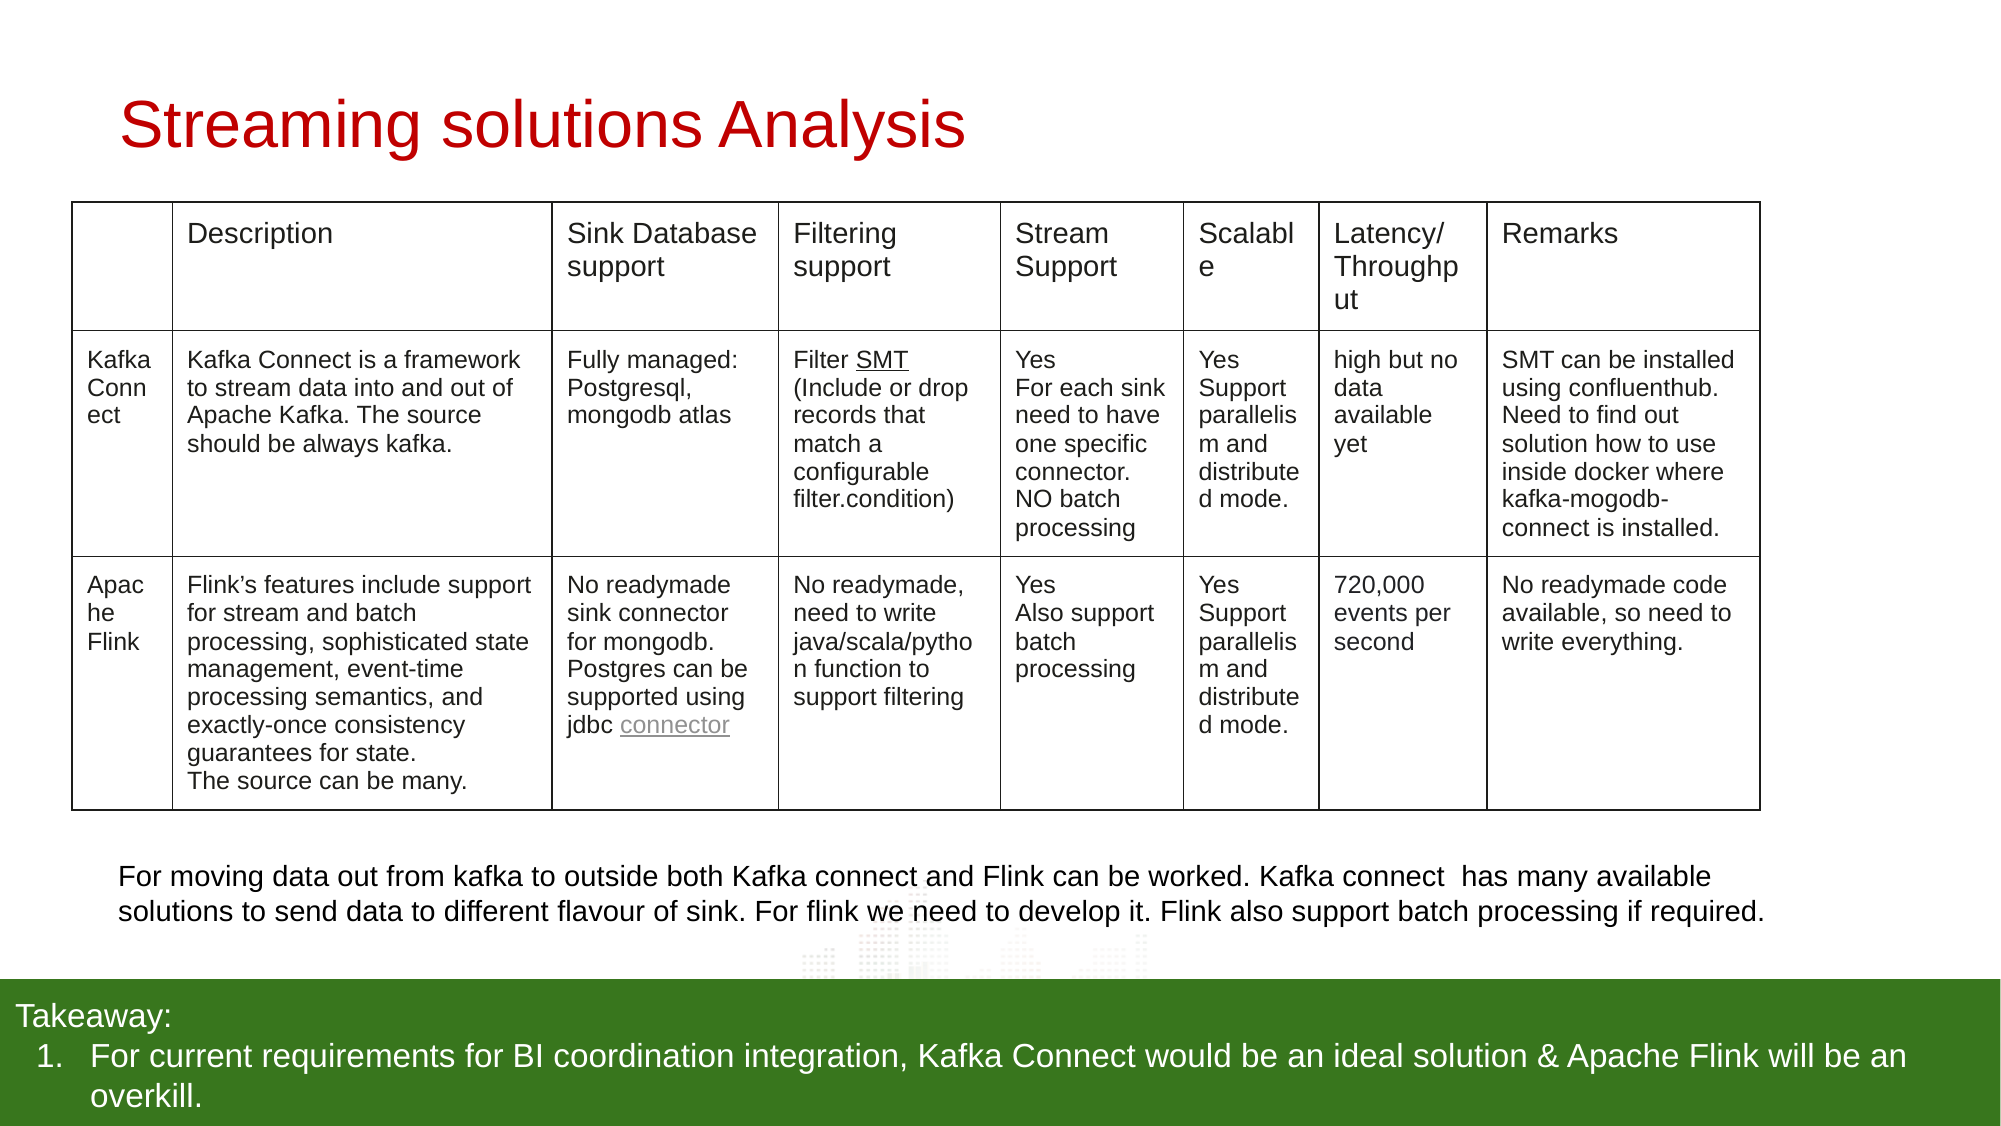

Streaming solutions Analysis
|  | Description | Sink Database support | Filtering support | Stream Support | Scalable | Latency/Throughput | Remarks |
| --- | --- | --- | --- | --- | --- | --- | --- |
| Kafka Connect | Kafka Connect is a framework to stream data into and out of Apache Kafka. The source should be always kafka. | Fully managed: Postgresql, mongodb atlas | Filter SMT (Include or drop records that match a configurable filter.condition) | Yes For each sink need to have one specific connector. NO batch processing | Yes Support parallelism and distributed mode. | high but no data available yet | SMT can be installed using confluenthub. Need to find out solution how to use inside docker where kafka-mogodb-connect is installed. |
| Apache Flink | Flink’s features include support for stream and batch processing, sophisticated state management, event-time processing semantics, and exactly-once consistency guarantees for state. The source can be many. | No readymade sink connector for mongodb. Postgres can be supported using jdbc connector | No readymade, need to write java/scala/python function to support filtering | Yes Also support batch processing | Yes Support parallelism and distributed mode. | 720,000 events per second | No readymade code available, so need to write everything. |
For moving data out from kafka to outside both Kafka connect and Flink can be worked. Kafka connect  has many available solutions to send data to different flavour of sink. For flink we need to develop it. Flink also support batch processing if required.
Takeaway:
For current requirements for BI coordination integration, Kafka Connect would be an ideal solution & Apache Flink will be an overkill.